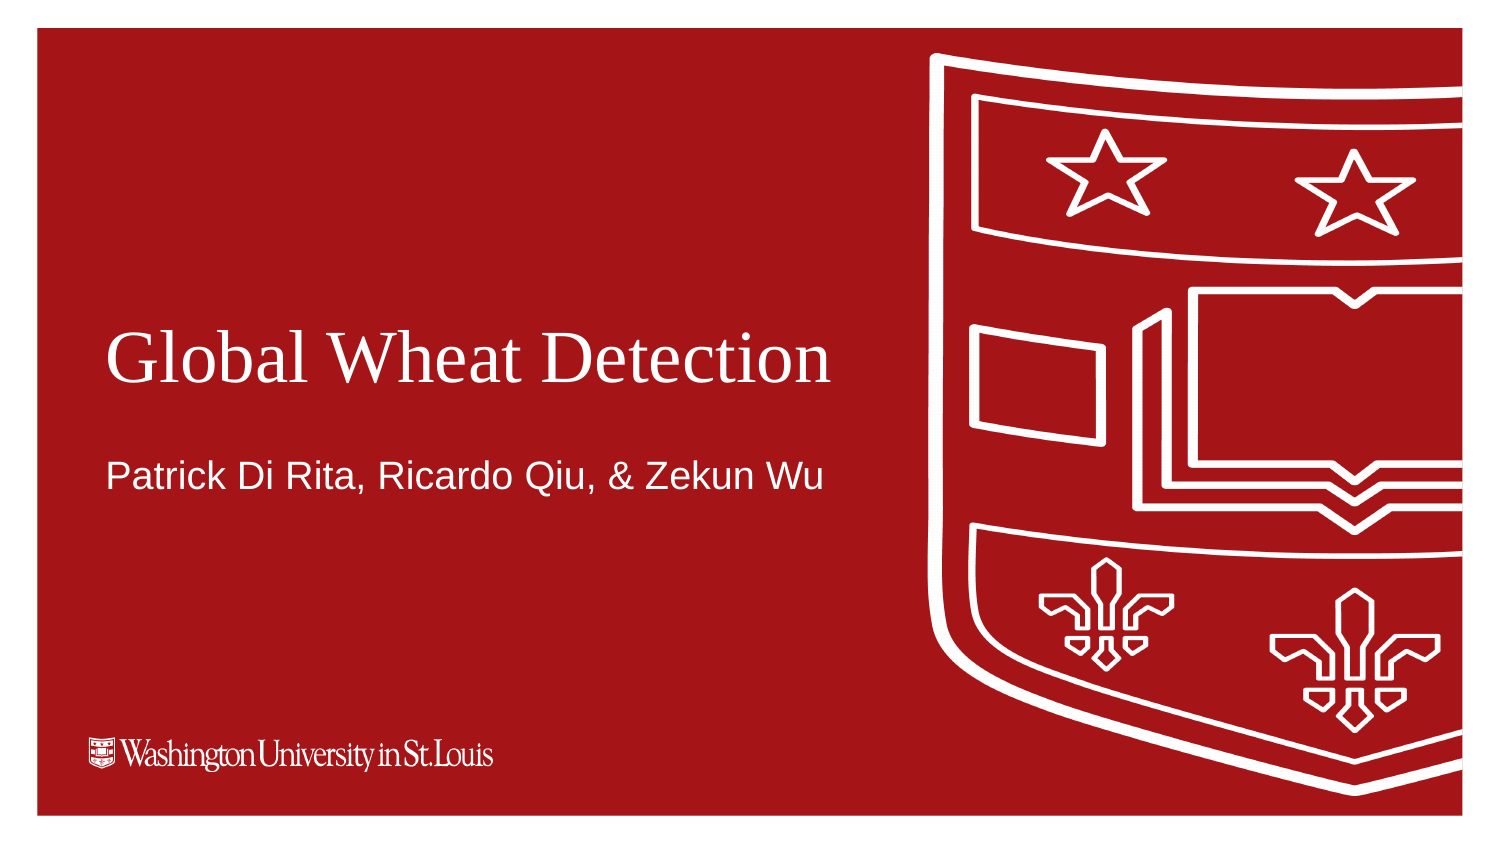

# Global Wheat Detection
Patrick Di Rita, Ricardo Qiu, & Zekun Wu